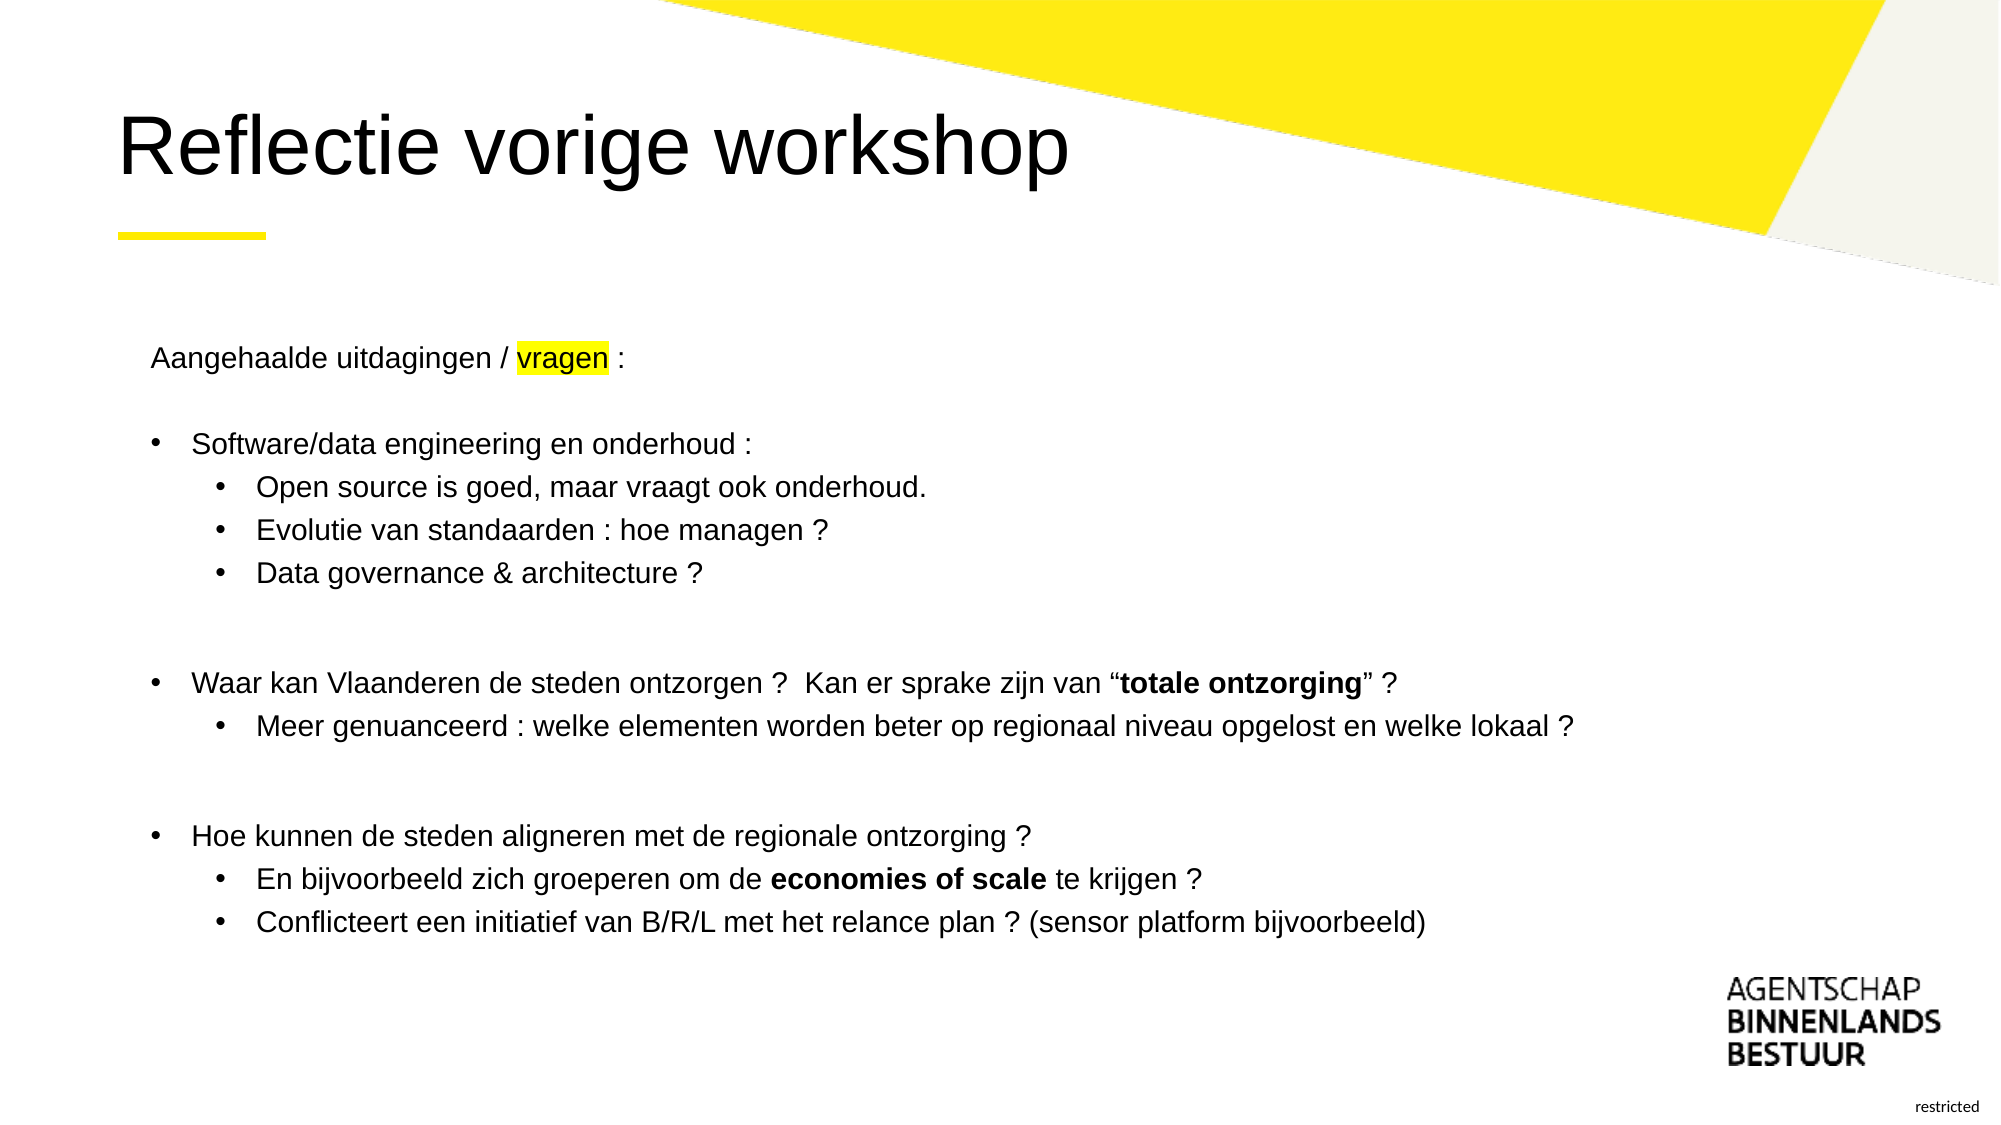

# Reflectie vorige workshop

Aangehaalde uitdagingen / vragen :

Software/data engineering en onderhoud :
Open source is goed, maar vraagt ook onderhoud.
Evolutie van standaarden : hoe managen ?
Data governance & architecture ?

Waar kan Vlaanderen de steden ontzorgen ?  Kan er sprake zijn van “totale ontzorging” ?
Meer genuanceerd : welke elementen worden beter op regionaal niveau opgelost en welke lokaal ?

Hoe kunnen de steden aligneren met de regionale ontzorging ?
En bijvoorbeeld zich groeperen om de economies of scale te krijgen ?
Conflicteert een initiatief van B/R/L met het relance plan ? (sensor platform bijvoorbeeld)